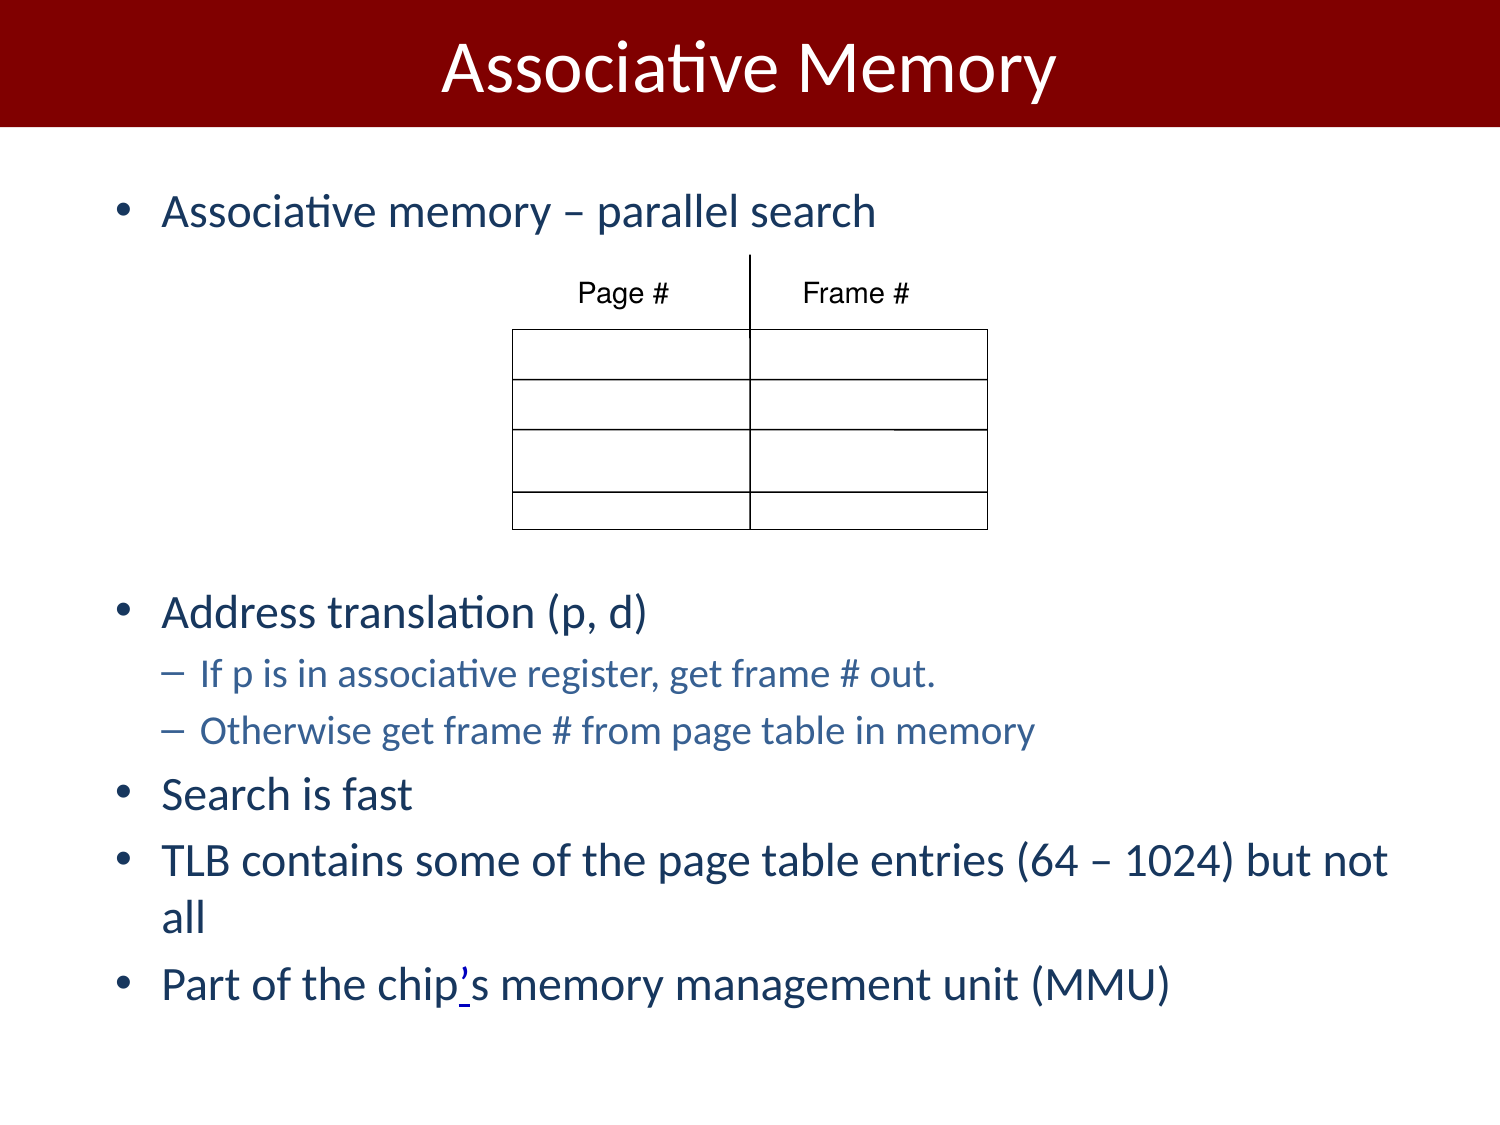

# Associative Memory
Associative memory – parallel search

Address translation (p, d)
If p is in associative register, get frame # out.
Otherwise get frame # from page table in memory
Search is fast
TLB contains some of the page table entries (64 – 1024) but not all
Part of the chip’s memory management unit (MMU)

Page #
Frame #